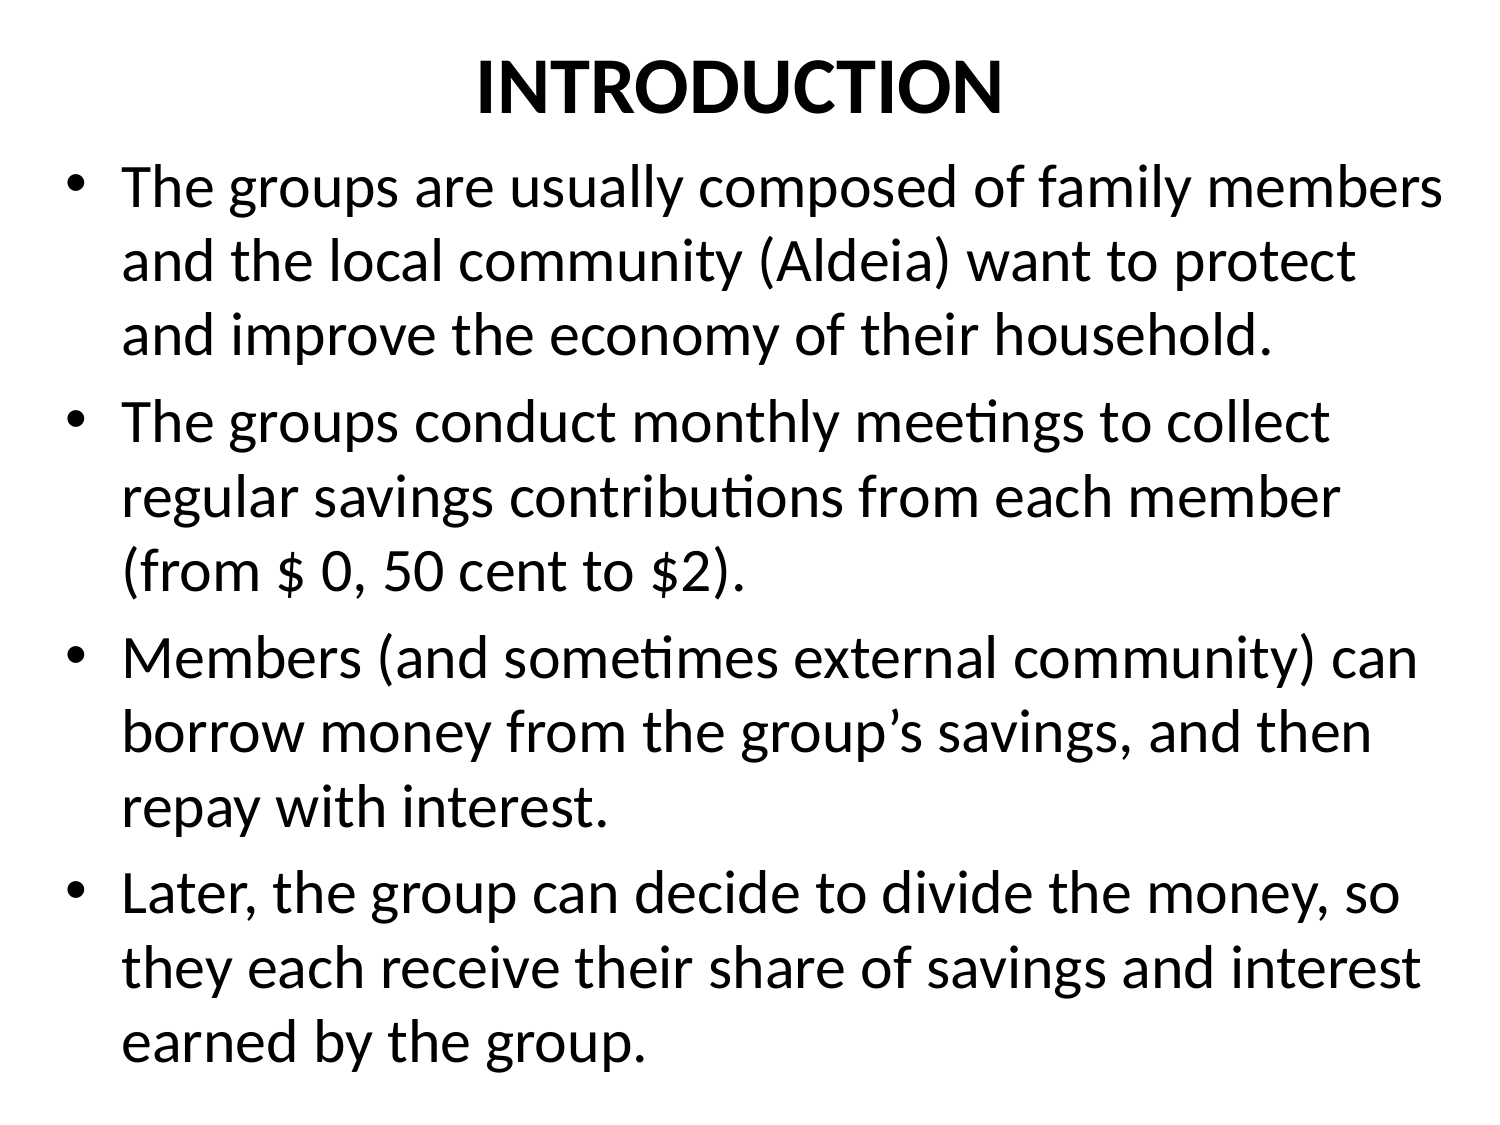

# INTRODUCTION
The groups are usually composed of family members and the local community (Aldeia) want to protect and improve the economy of their household.
The groups conduct monthly meetings to collect regular savings contributions from each member (from $ 0, 50 cent to $2).
Members (and sometimes external community) can borrow money from the group’s savings, and then repay with interest.
Later, the group can decide to divide the money, so they each receive their share of savings and interest earned by the group.